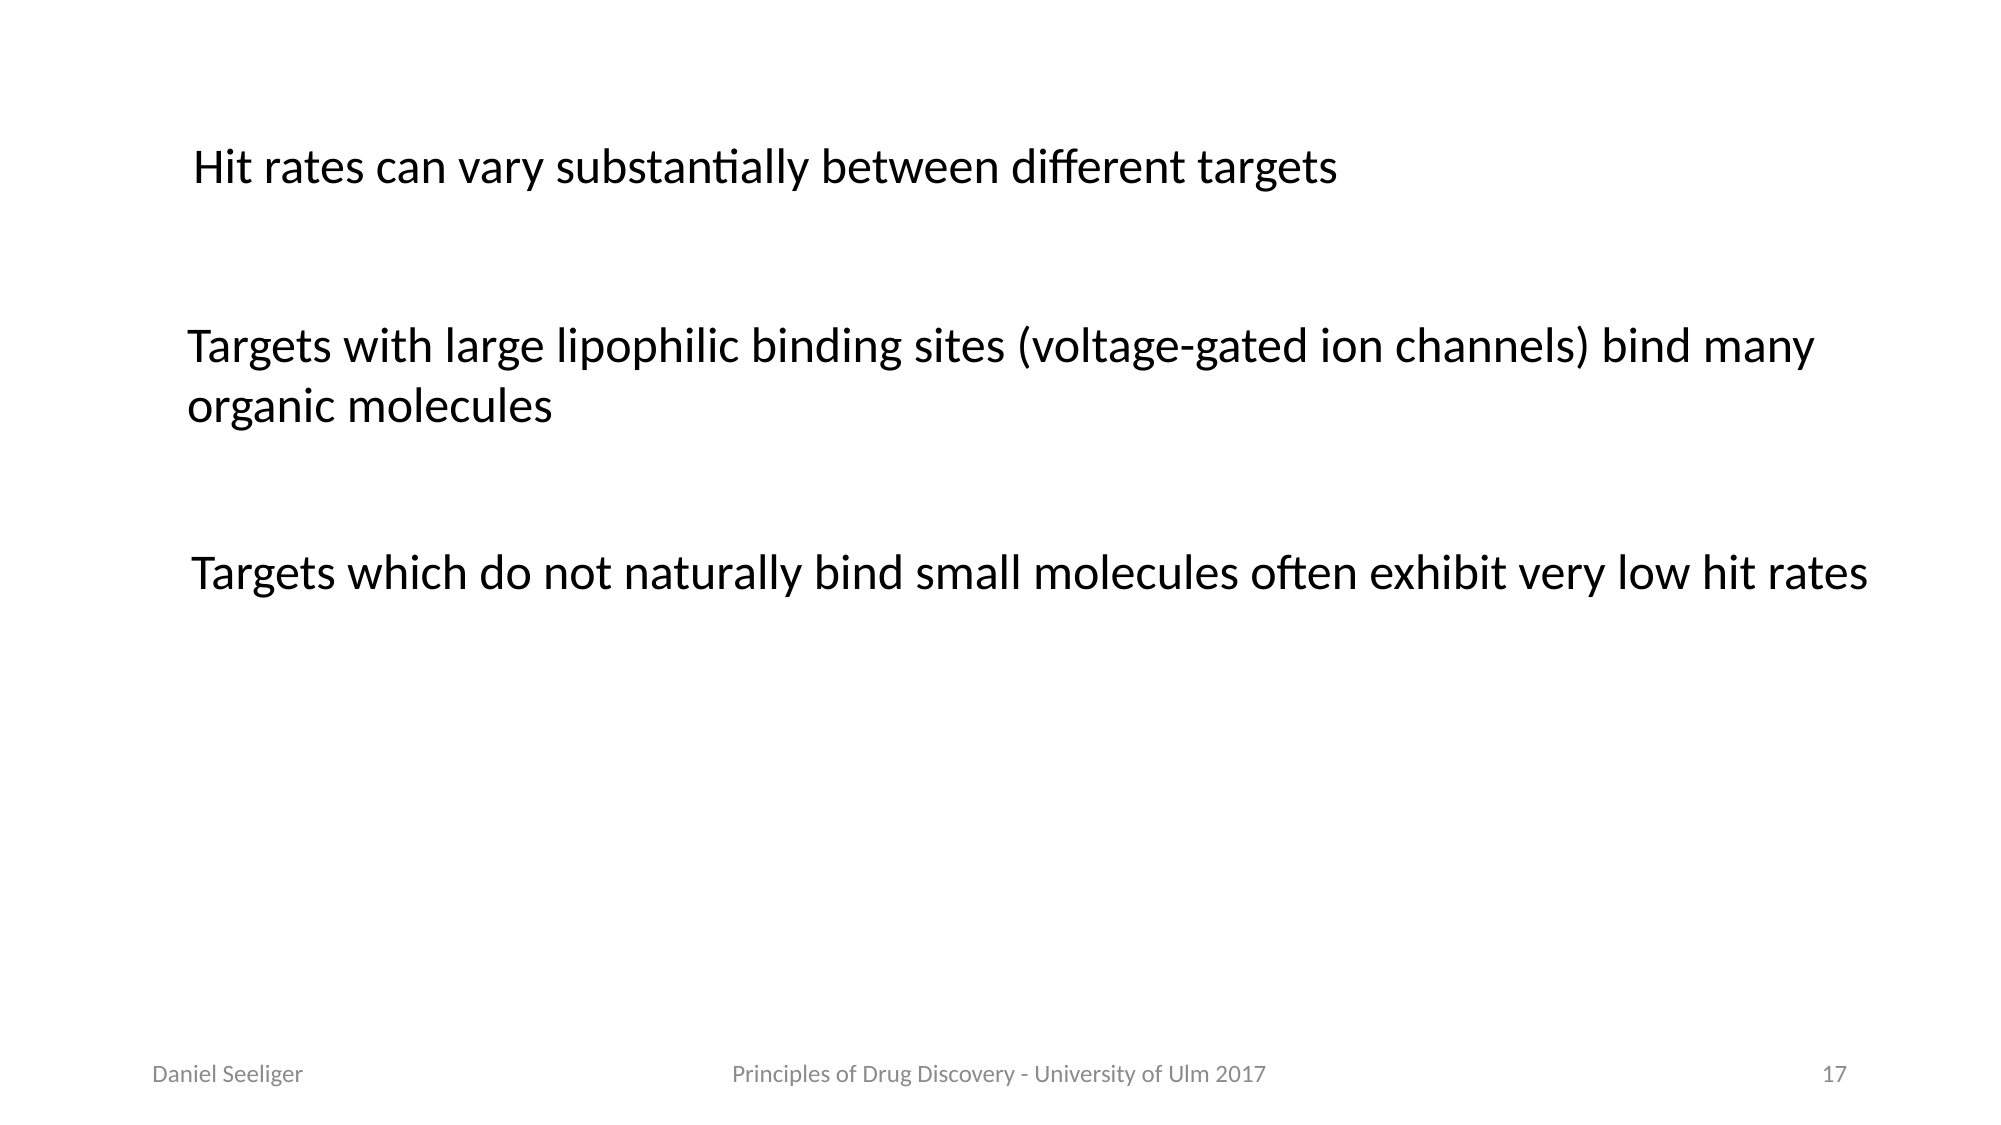

Hit rates can vary substantially between different targets
Targets with large lipophilic binding sites (voltage-gated ion channels) bind many organic molecules
Targets which do not naturally bind small molecules often exhibit very low hit rates
Daniel Seeliger
Principles of Drug Discovery - University of Ulm 2017
17